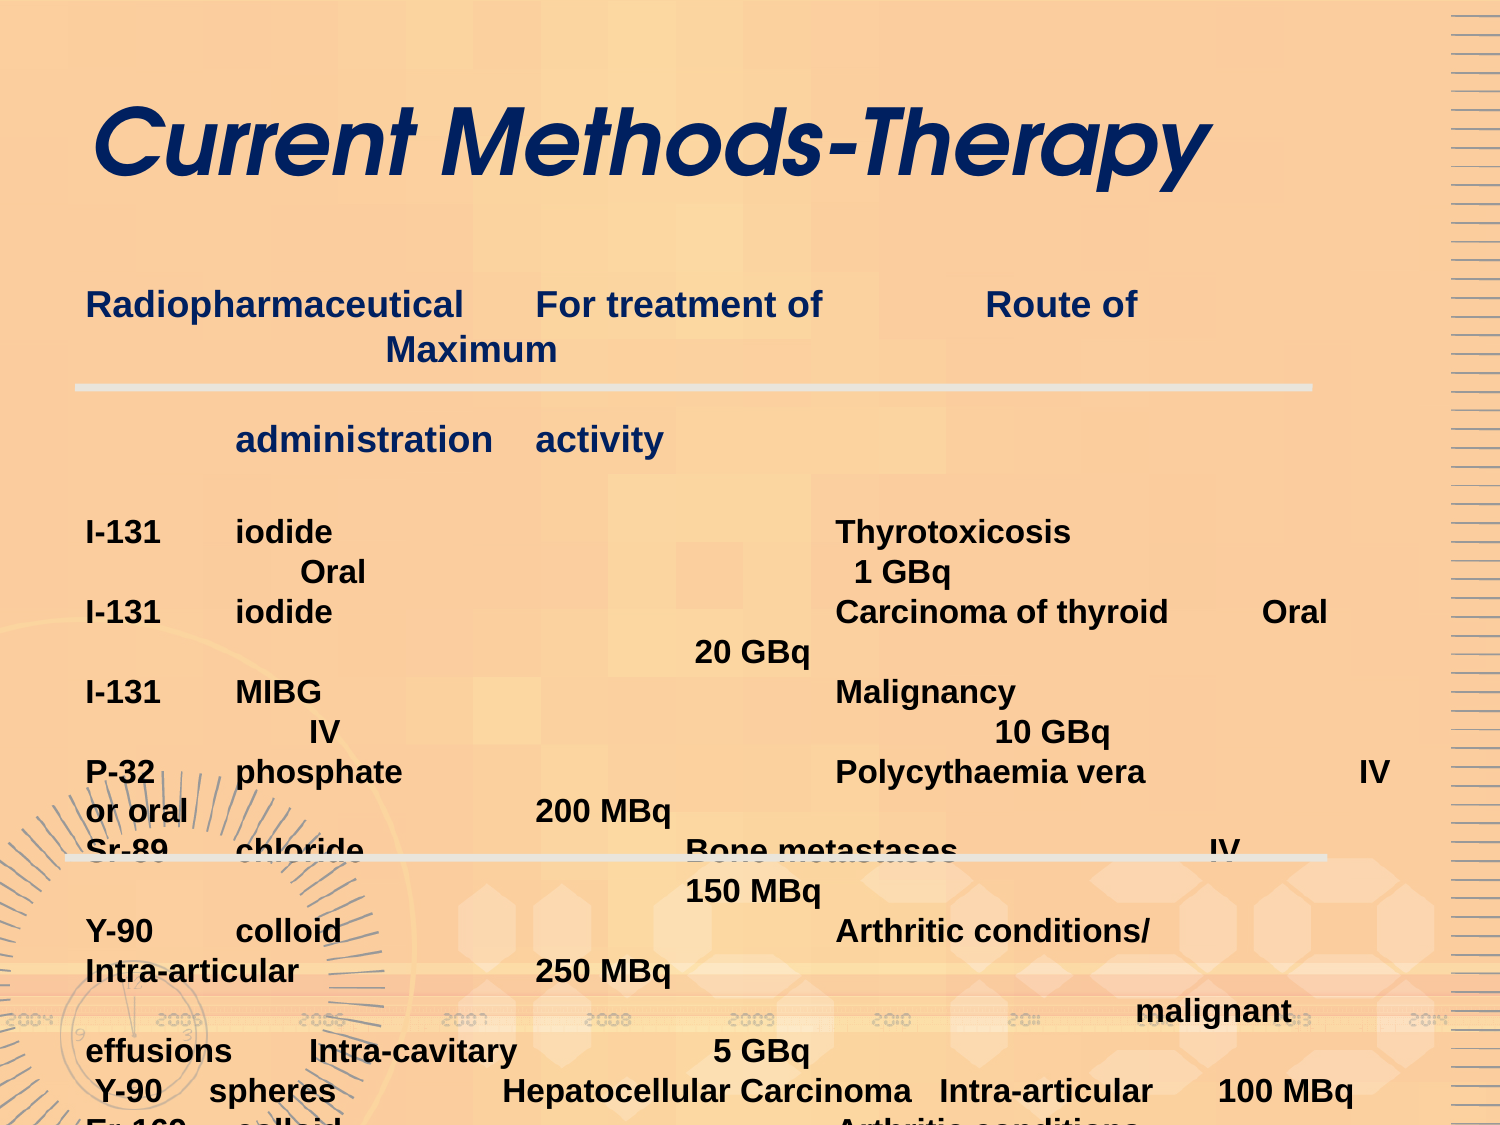

# Current Methods-Therapy
Radiopharmaceutical	For treatment of		Route of			Maximum														administration	activity

I-131	iodide				Thyrotoxicosis			       Oral				  1 GBq
I-131	iodide				Carcinoma of thyroid          Oral				 20 GBq
I-131	MIBG				Malignancy			        IV					 10 GBq
P-32	phosphate			Polycythaemia vera	        IV or oral			200 MBq
Sr-89	chloride			Bone metastases		        IV					150 MBq
Y-90	colloid	    			Arthritic conditions/	        Intra-articular		250 MBq
							malignant effusions	        Intra-cavitary		   5 GBq
 Y-90     spheres                  Hepatocellular Carcinoma   Intra-articular       100 MBq
Er-169	colloid				Arthritic conditions	        Intra-articular		  50 MBq
Re-186	colloid				Arthritic conditions	        Intra-articular		150 MBq